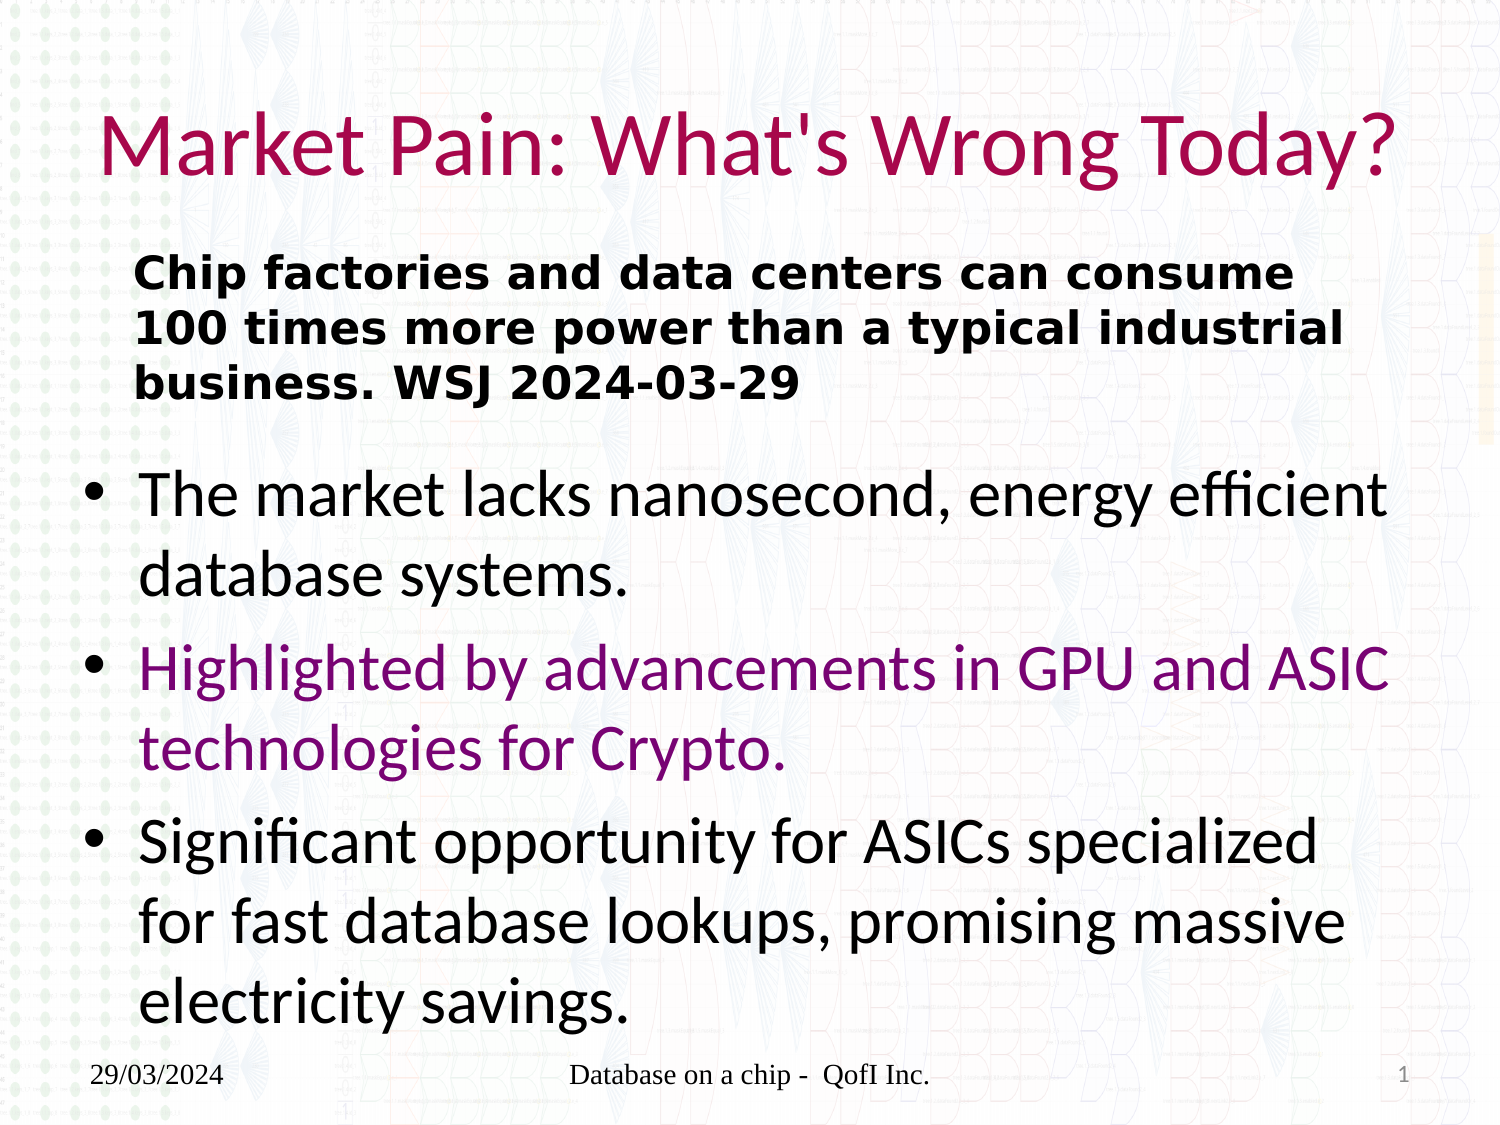

# Market Pain: What's Wrong Today?
Chip factories and data centers can consume 100 times more power than a typical industrial business. WSJ 2024-03-29
The market lacks nanosecond, energy efficient database systems.
Highlighted by advancements in GPU and ASIC technologies for Crypto.
Significant opportunity for ASICs specialized for fast database lookups, promising massive electricity savings.
29/03/2024
Database on a chip -  QofI Inc.
1